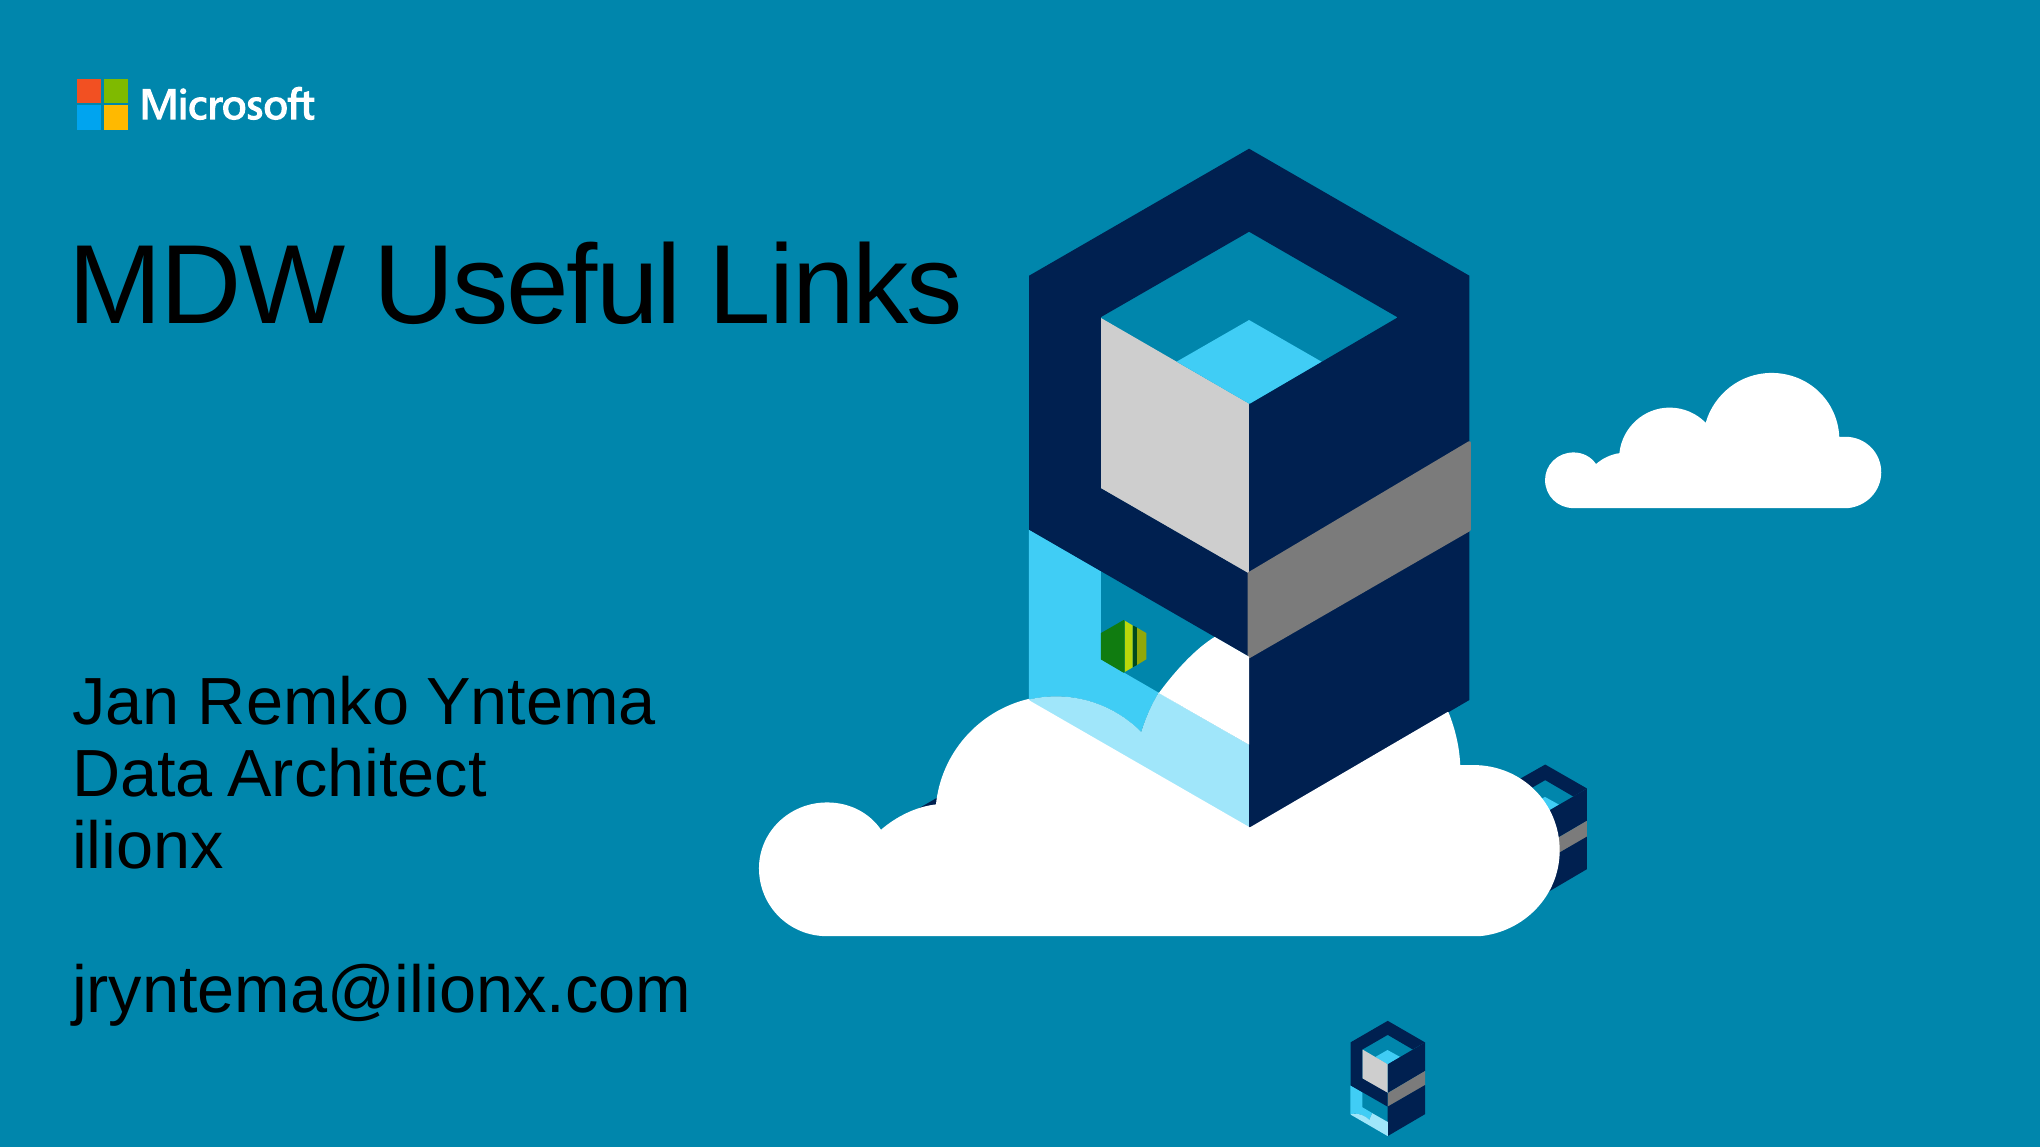

# MDW Useful Links
Jan Remko Yntema
Data Architect
ilionx

jryntema@ilionx.com